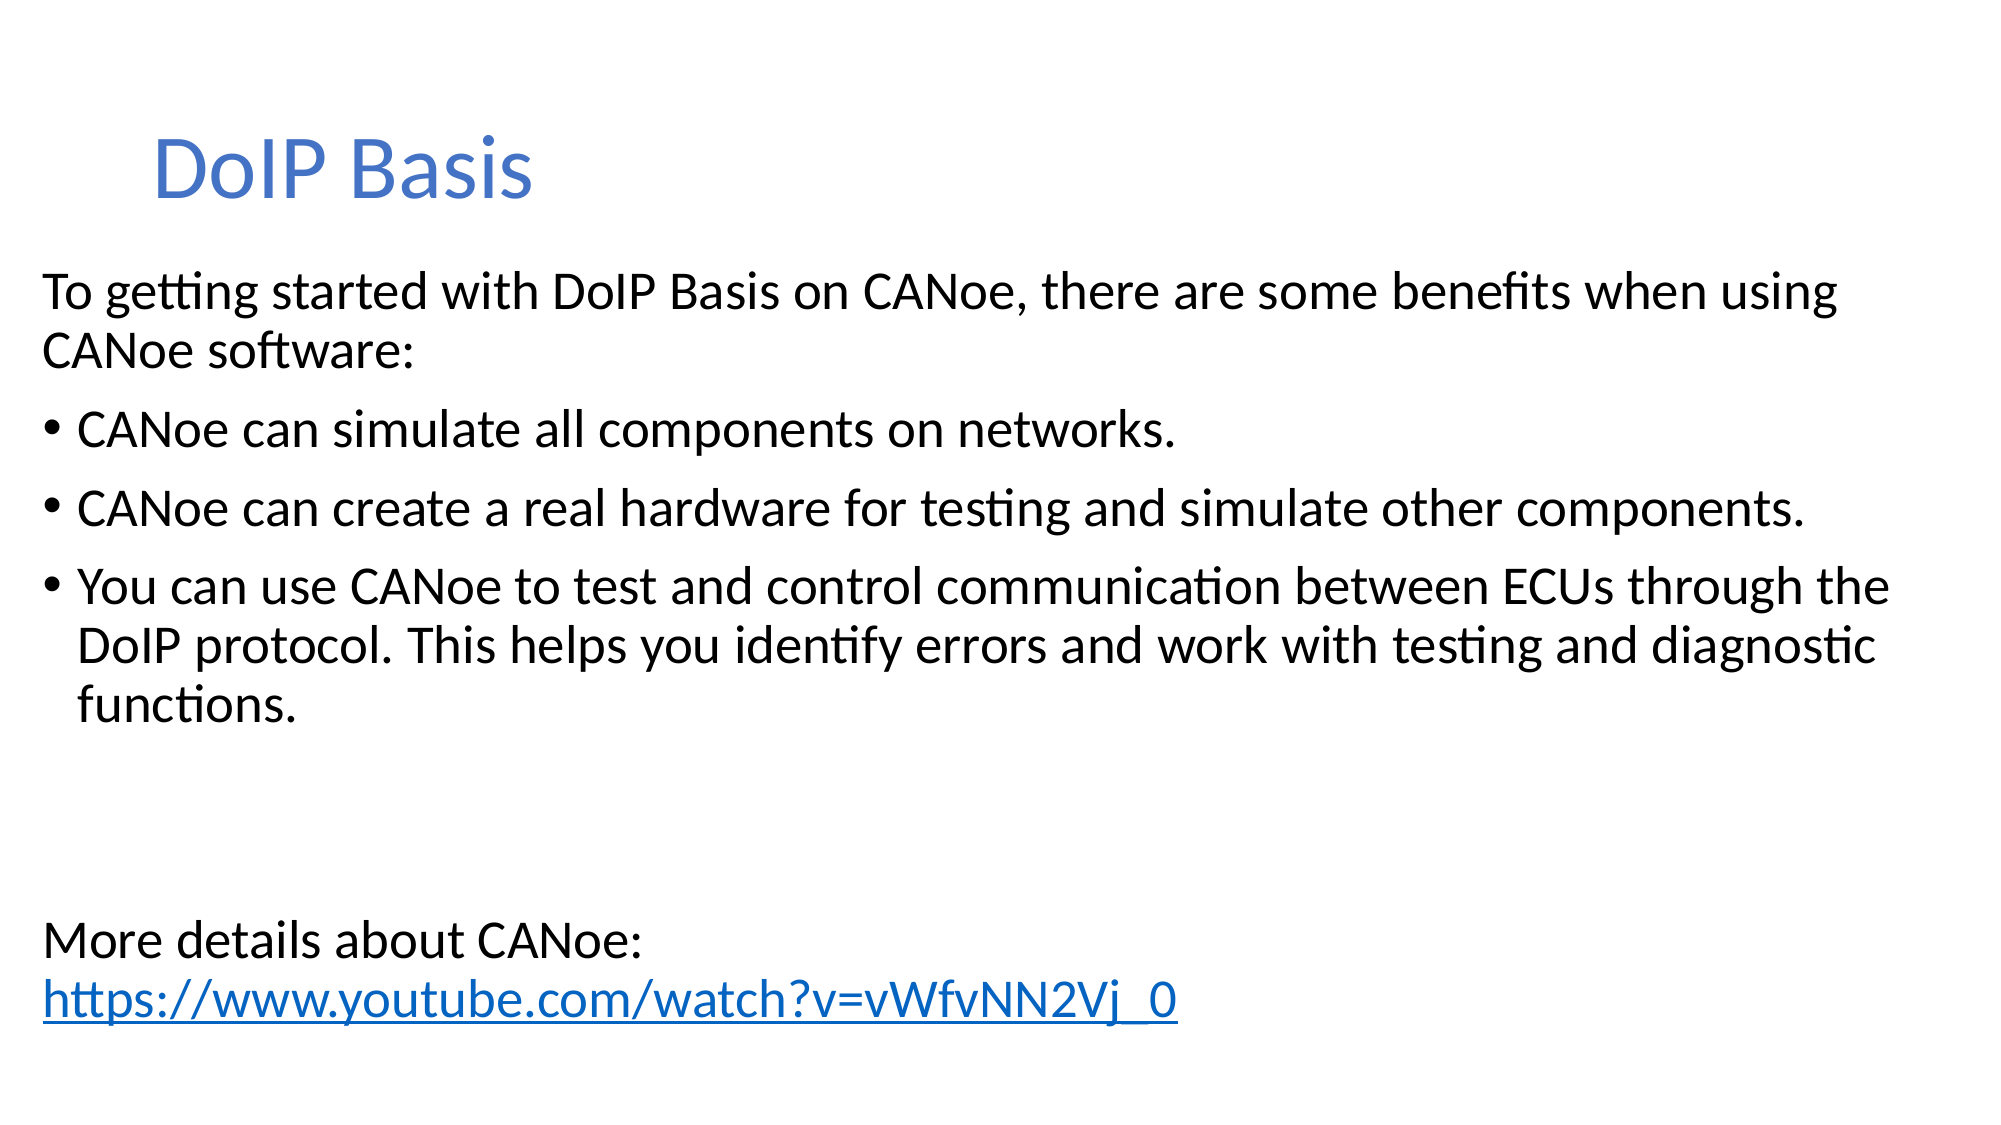

# DoIP Basis
To getting started with DoIP Basis on CANoe, there are some benefits when using CANoe software:
CANoe can simulate all components on networks.
CANoe can create a real hardware for testing and simulate other components.
You can use CANoe to test and control communication between ECUs through the DoIP protocol. This helps you identify errors and work with testing and diagnostic functions.

More details about CANoe:
https://www.youtube.com/watch?v=vWfvNN2Vj_0